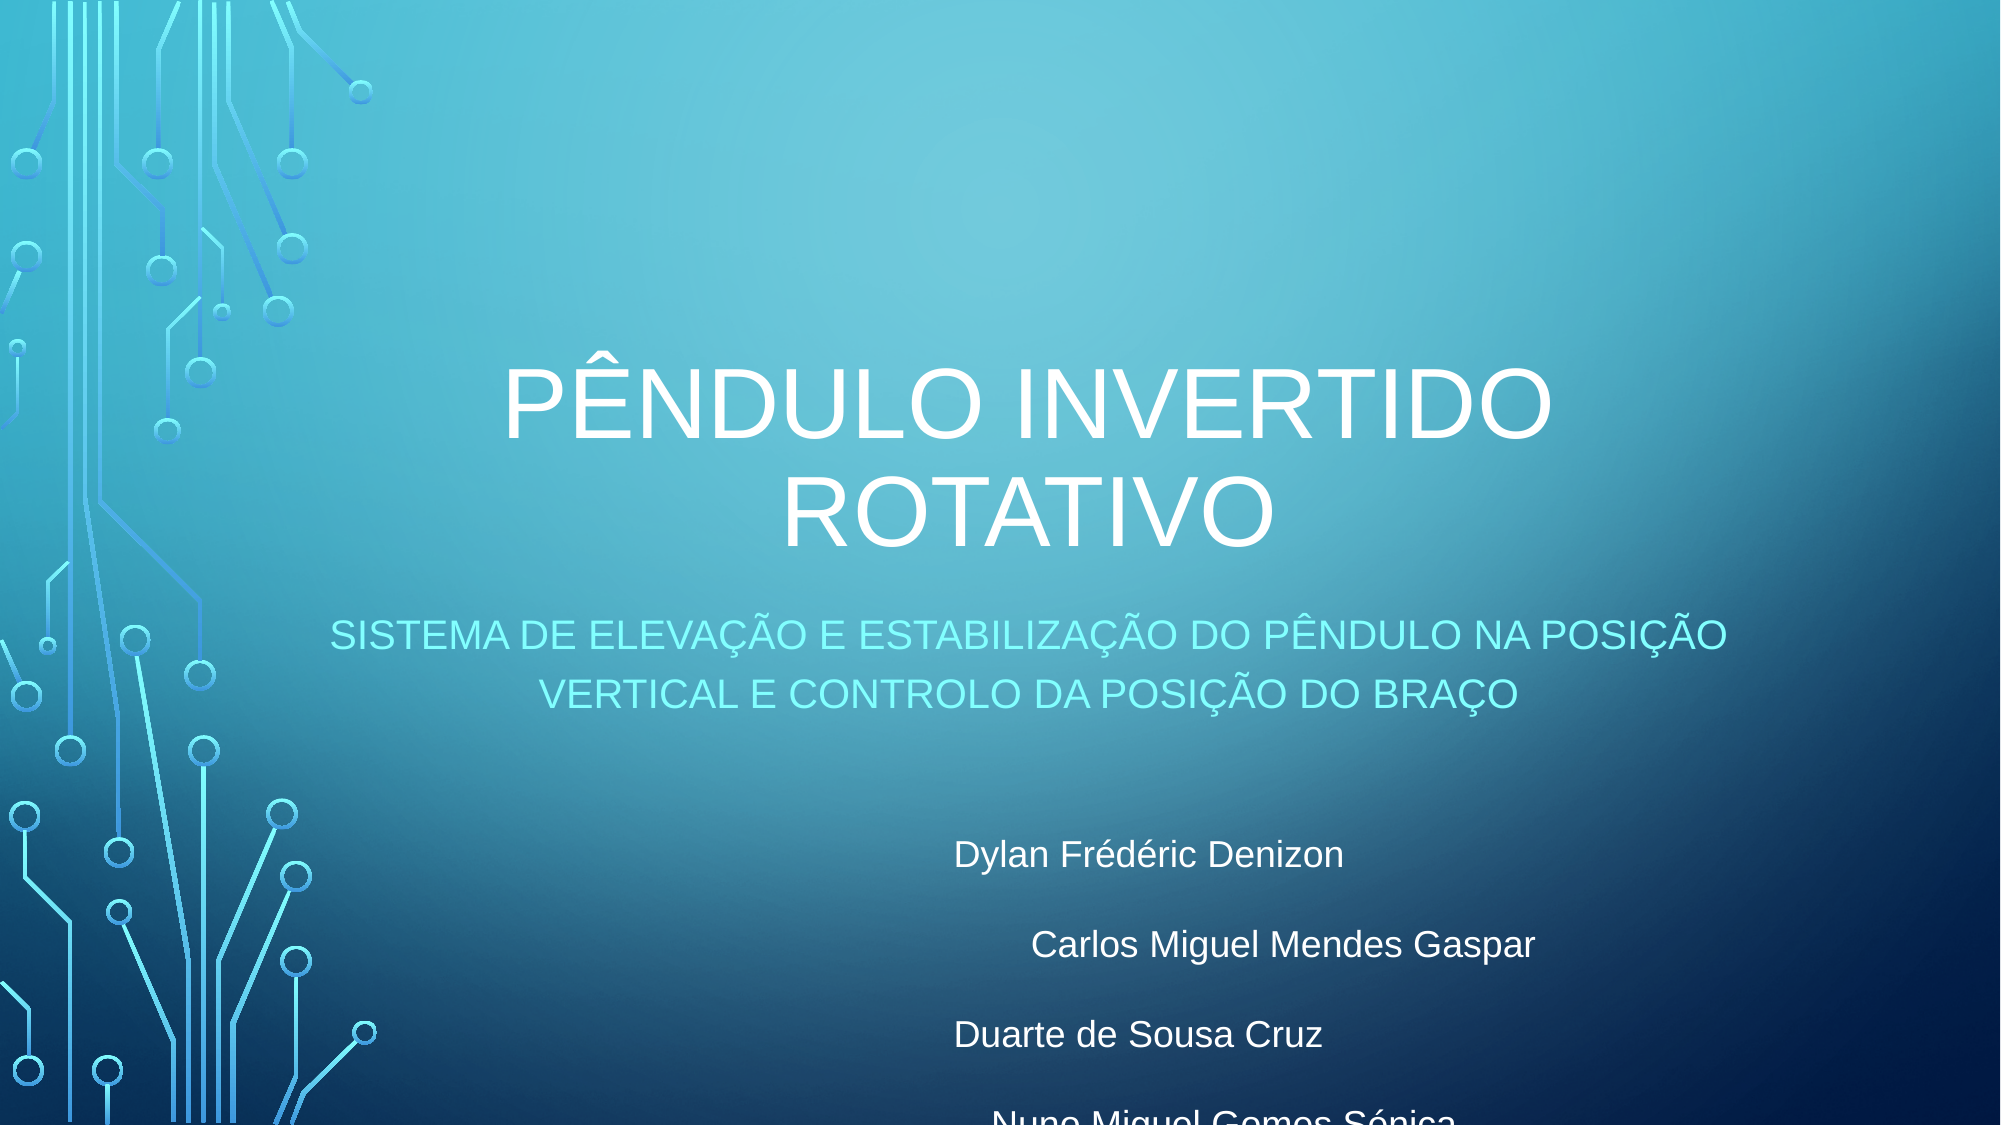

# Pêndulo invertido rotativo
Sistema de elevação e estabilização do pêndulo na posição vertical e controlo da posição do braço
										   Dylan Frédéric Denizon
												Carlos Miguel Mendes Gaspar
										 Duarte de Sousa Cruz
											   Nuno Miguel Gomes Sénica